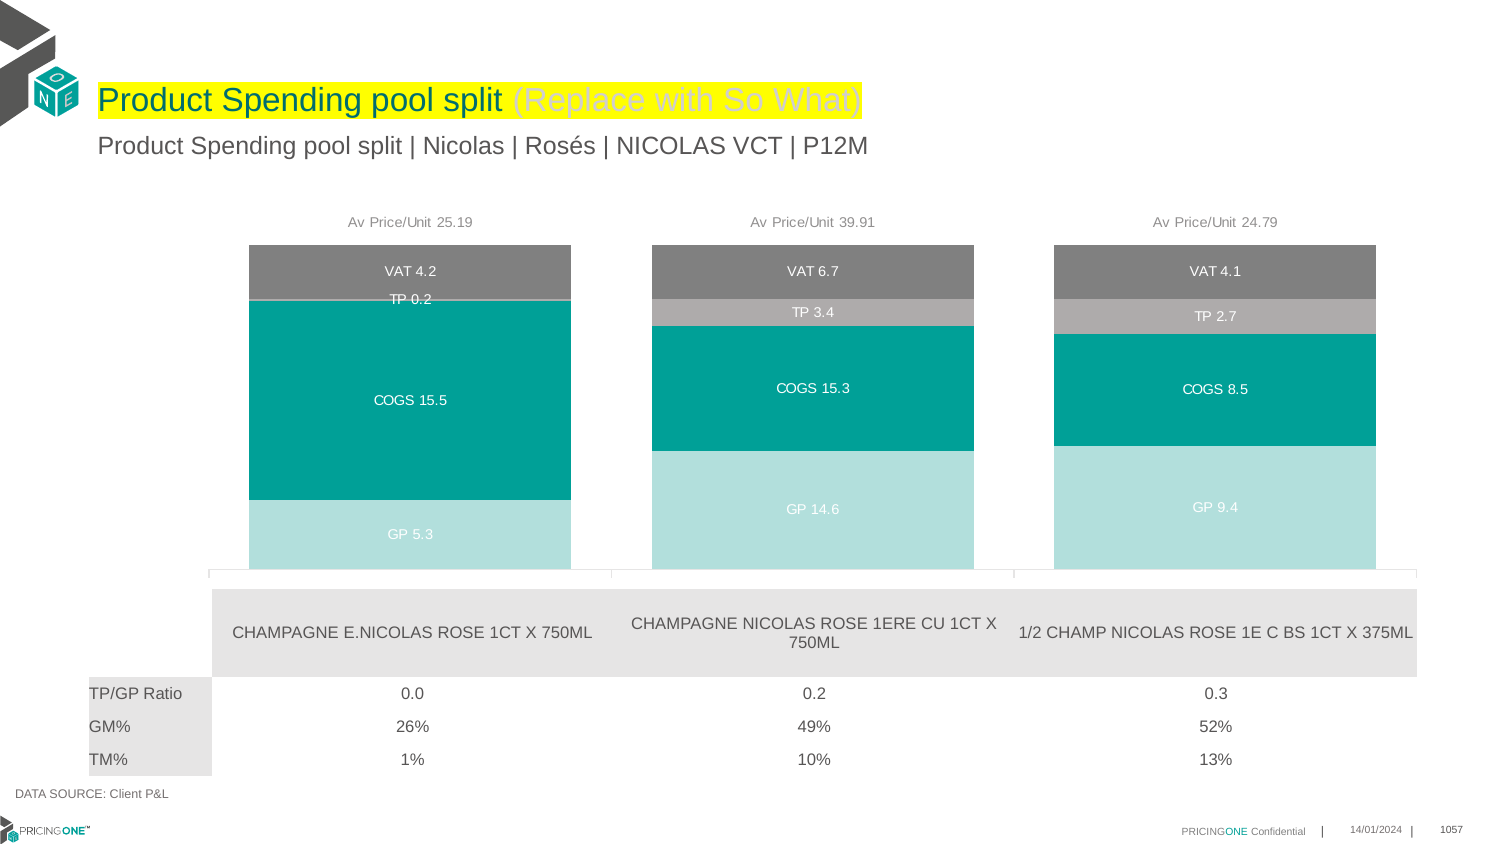

# Product Spending pool split (Replace with So What)
Product Spending pool split | Nicolas | Rosés | NICOLAS VCT | P12M

### Chart

| Category | GP | COGS | TP | VAT |
|---|---|---|---|---|
| Av Price/Unit 25.19 | 5.3471358458961475 | 15.486164154103852 | 0.15776644332775192 | 4.198213288665548 |
| Av Price/Unit 39.91 | 14.559294339622642 | 15.317358490566036 | 3.3780641509433913 | 6.650943396226415 |
| Av Price/Unit 24.79 | 9.43158208955224 | 8.534525373134327 | 2.6930606965174135 | 4.131840796019899 |
|  | CHAMPAGNE E.NICOLAS ROSE 1CT X 750ML | CHAMPAGNE NICOLAS ROSE 1ERE CU 1CT X 750ML | 1/2 CHAMP NICOLAS ROSE 1E C BS 1CT X 375ML |
| --- | --- | --- | --- |
| TP/GP Ratio | 0.0 | 0.2 | 0.3 |
| GM% | 26% | 49% | 52% |
| TM% | 1% | 10% | 13% |
DATA SOURCE: Client P&L

14/01/2024
1057